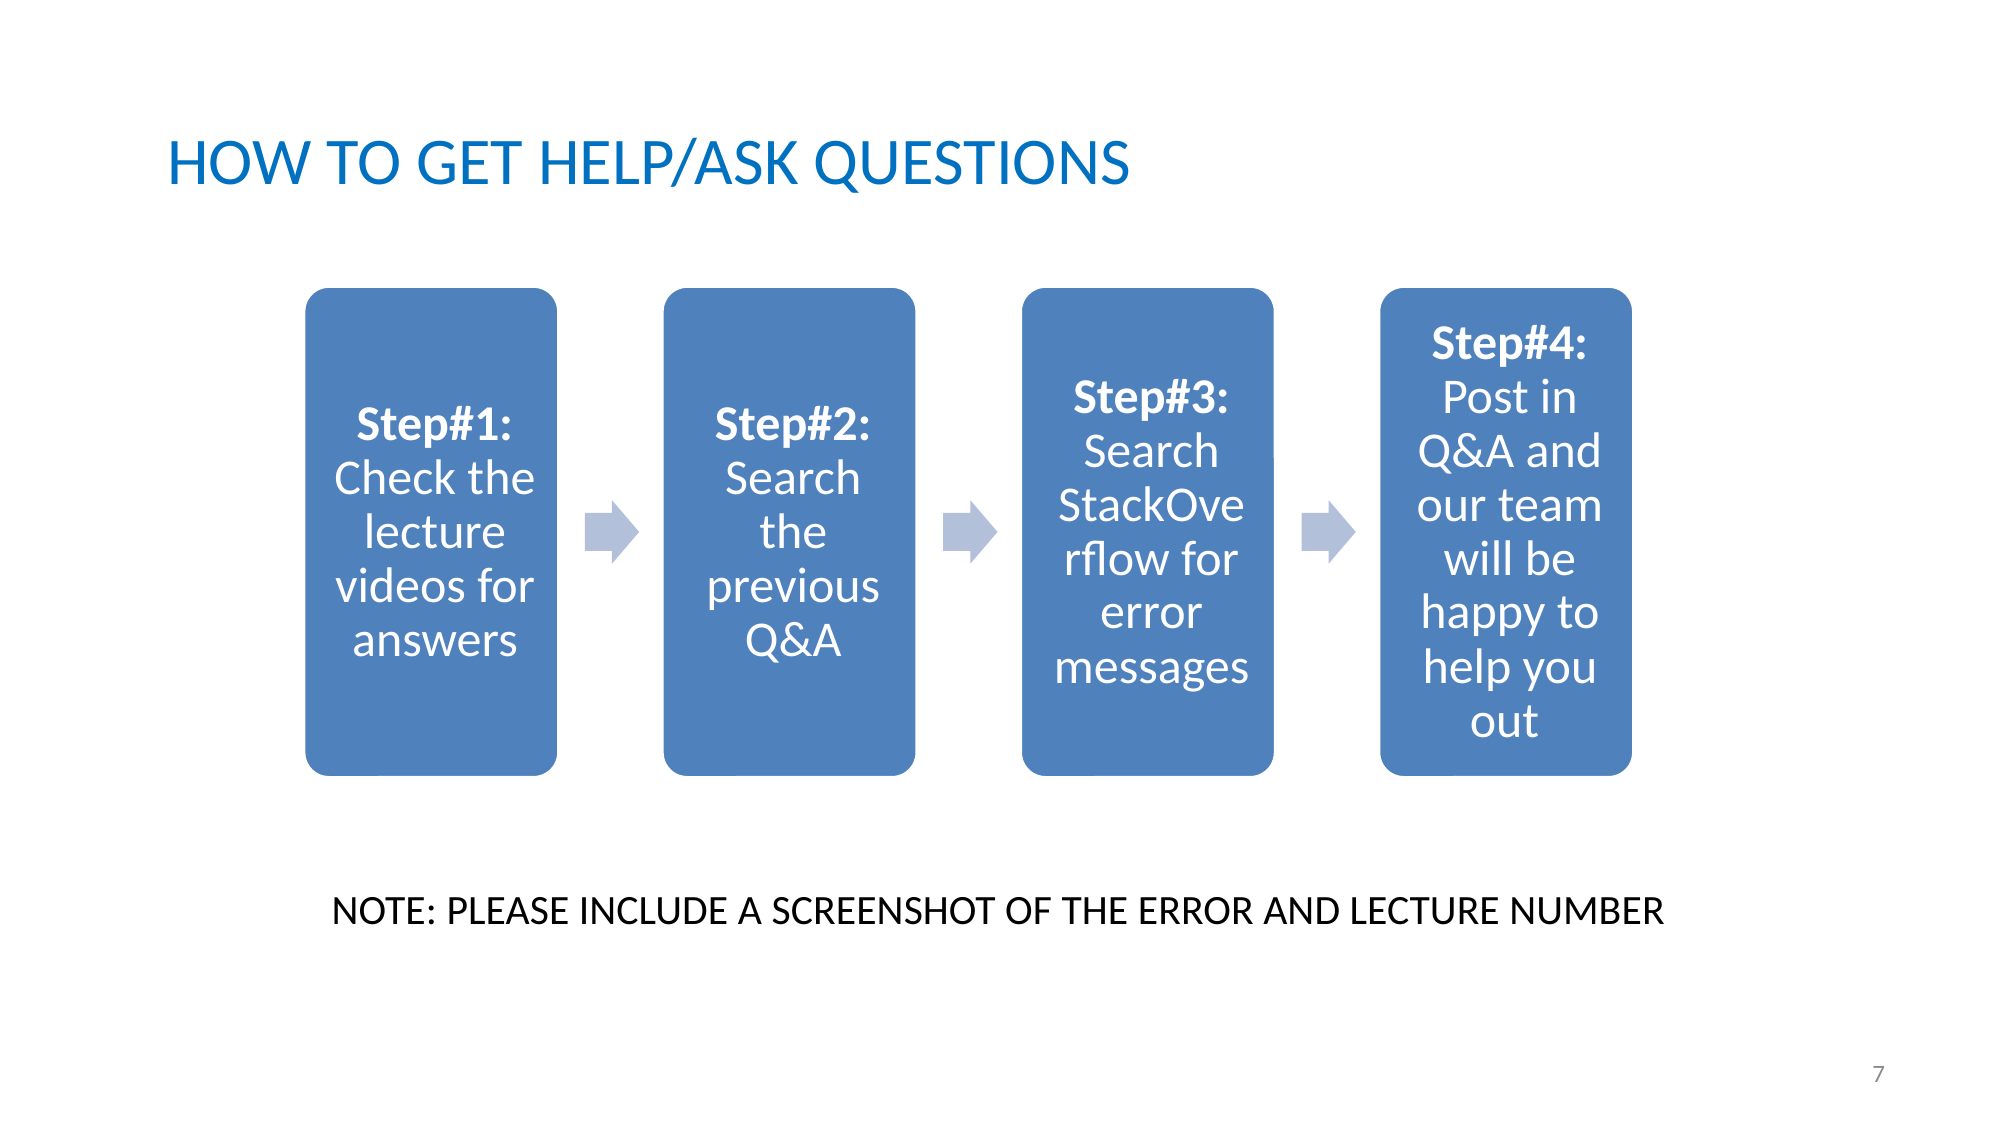

HOW TO GET HELP/ASK QUESTIONS
Step#1: Check the lecture videos for answers

Step#2: Search the previous Q&A

Step#3: Search StackOverflow for error messages

Step#4: Post in Q&A and our team will be happy to help you out

NOTE: PLEASE INCLUDE A SCREENSHOT OF THE ERROR AND LECTURE NUMBER
7